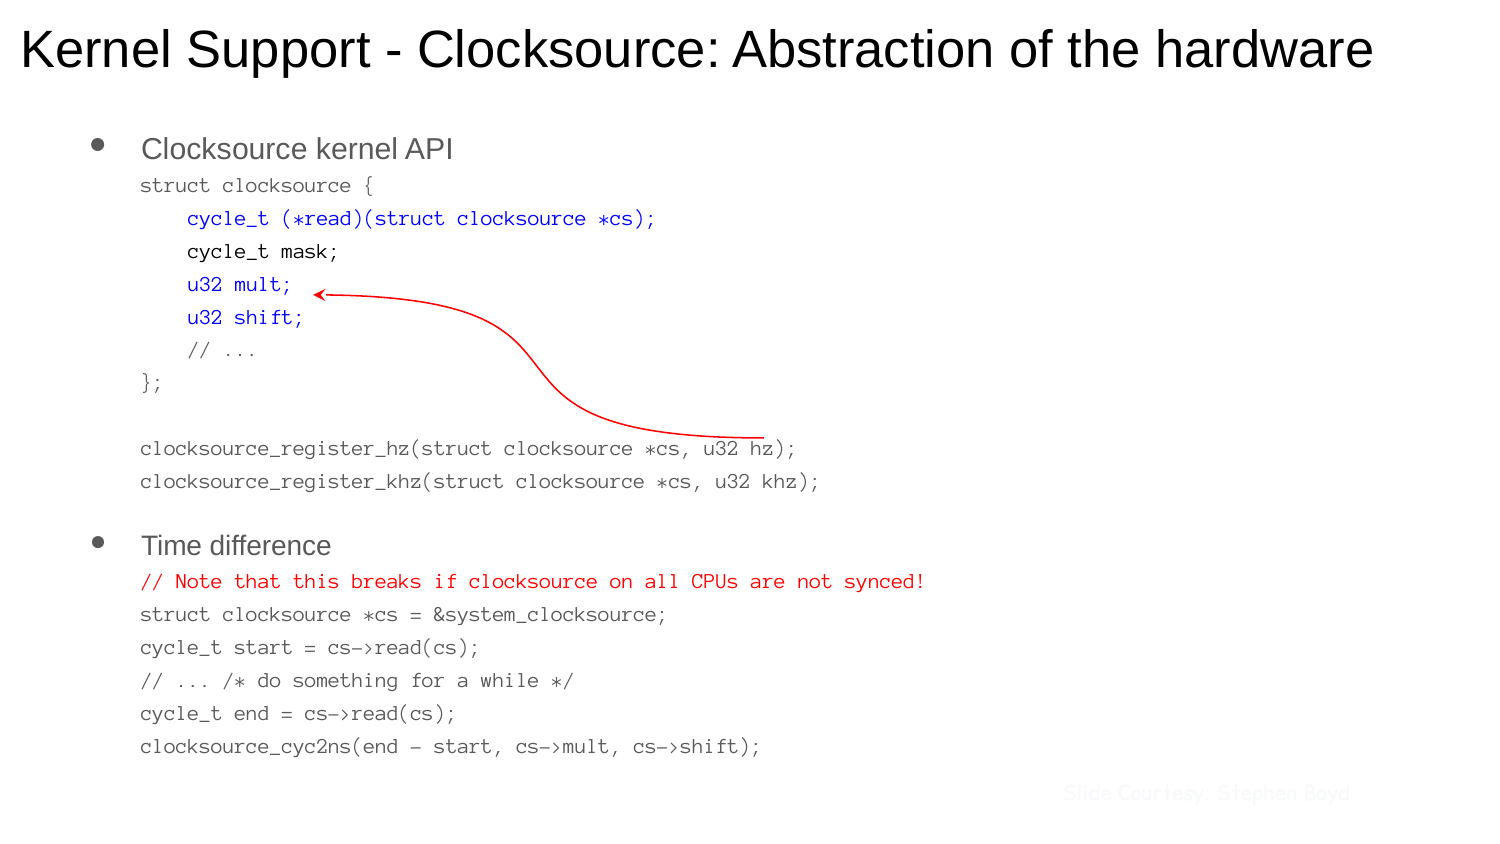

# Kernel Support - Clocksource: Abstraction of the hardware
Clocksource kernel API
struct clocksource {
    cycle_t (*read)(struct clocksource *cs);
    cycle_t mask;
    u32 mult;
    u32 shift;
    // ...
};

clocksource_register_hz(struct clocksource *cs, u32 hz);
clocksource_register_khz(struct clocksource *cs, u32 khz);

Time difference
// Note that this breaks if clocksource on all CPUs are not synced!
struct clocksource *cs = &system_clocksource;
cycle_t start = cs->read(cs);
// ... /* do something for a while */
cycle_t end = cs->read(cs);
clocksource_cyc2ns(end - start, cs->mult, cs->shift);

Slide Courtesy: Stephen Boyd